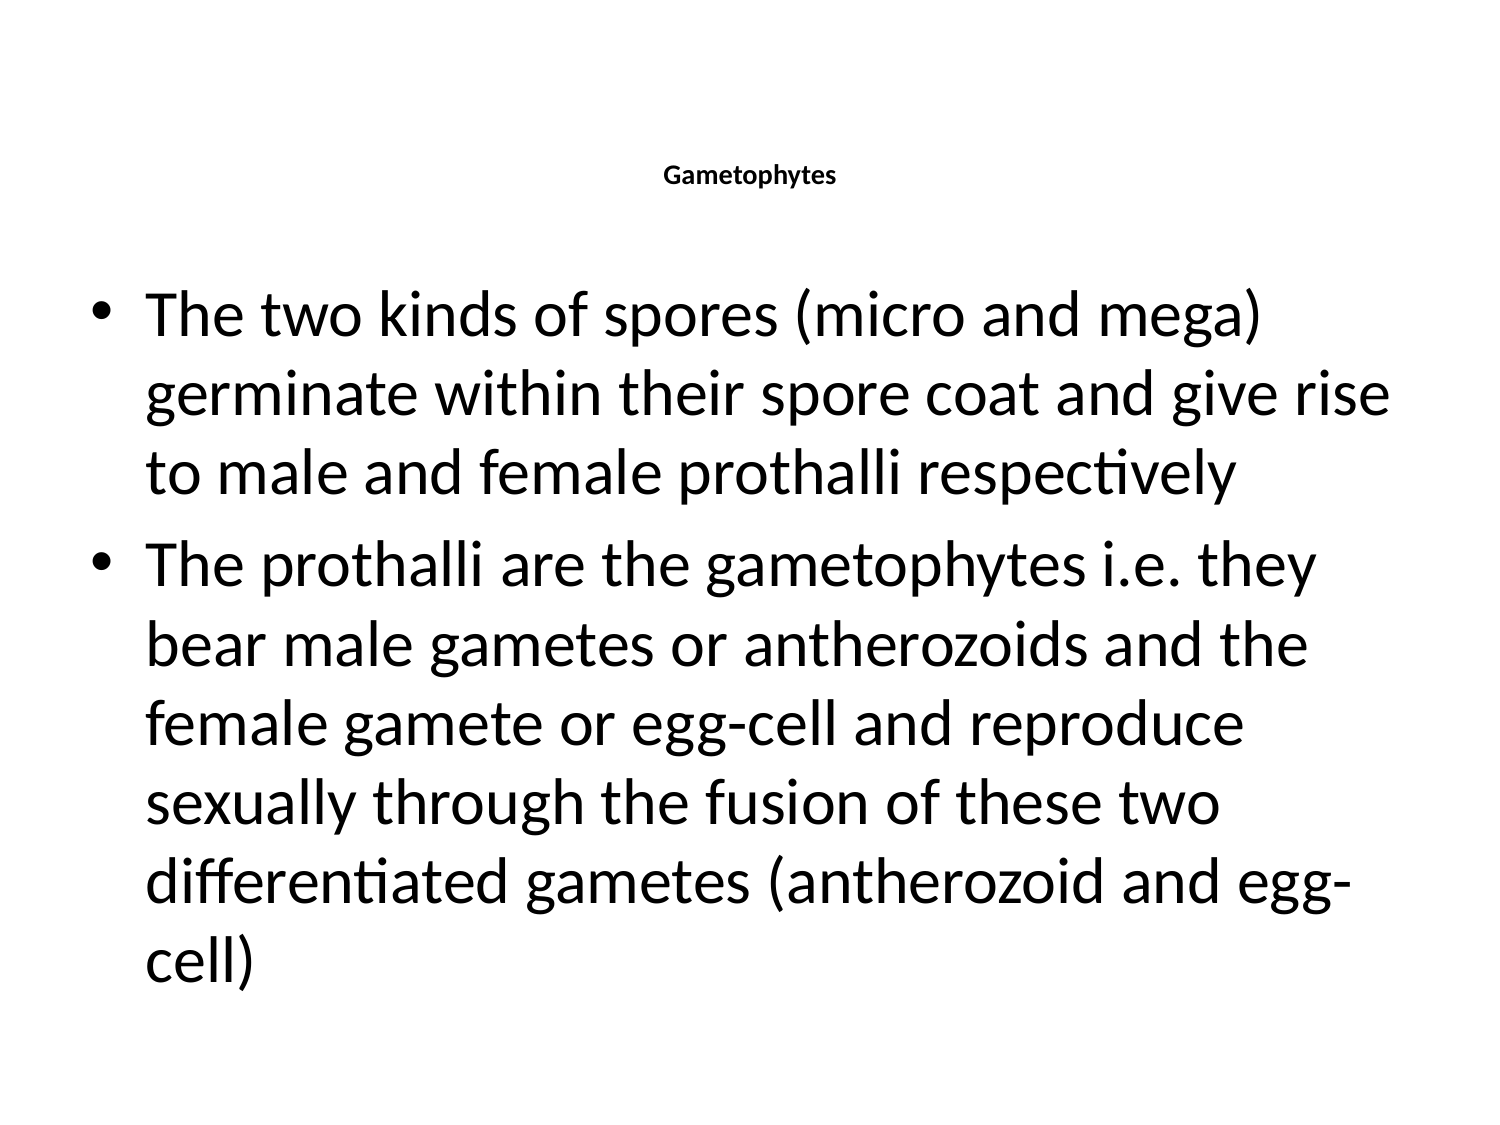

# Gametophytes
The two kinds of spores (micro and mega) germinate within their spore coat and give rise to male and female prothalli respectively
The prothalli are the gametophytes i.e. they bear male gametes or antherozoids and the female gamete or egg-cell and reproduce sexually through the fusion of these two differentiated gametes (antherozoid and egg-cell)